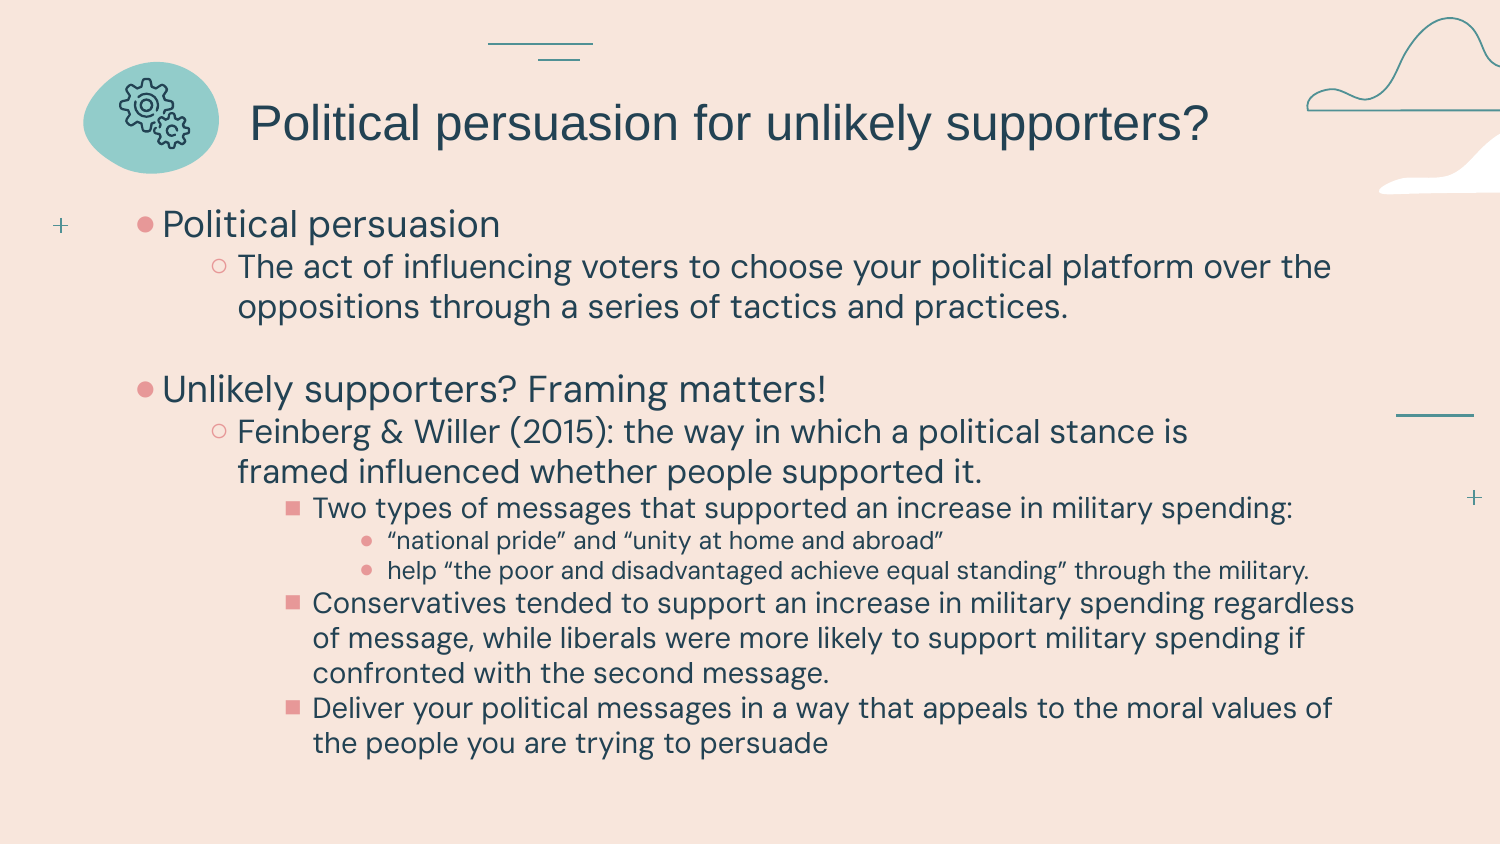

# Political persuasion for unlikely supporters?

Political persuasion
The act of influencing voters to choose your political platform over the oppositions through a series of tactics and practices.

Unlikely supporters? Framing matters!
Feinberg & Willer (2015): the way in which a political stance is framed influenced whether people supported it.
Two types of messages that supported an increase in military spending:
“national pride” and “unity at home and abroad”
help “the poor and disadvantaged achieve equal standing” through the military.
Conservatives tended to support an increase in military spending regardless of message, while liberals were more likely to support military spending if confronted with the second message.
Deliver your political messages in a way that appeals to the moral values of the people you are trying to persuade